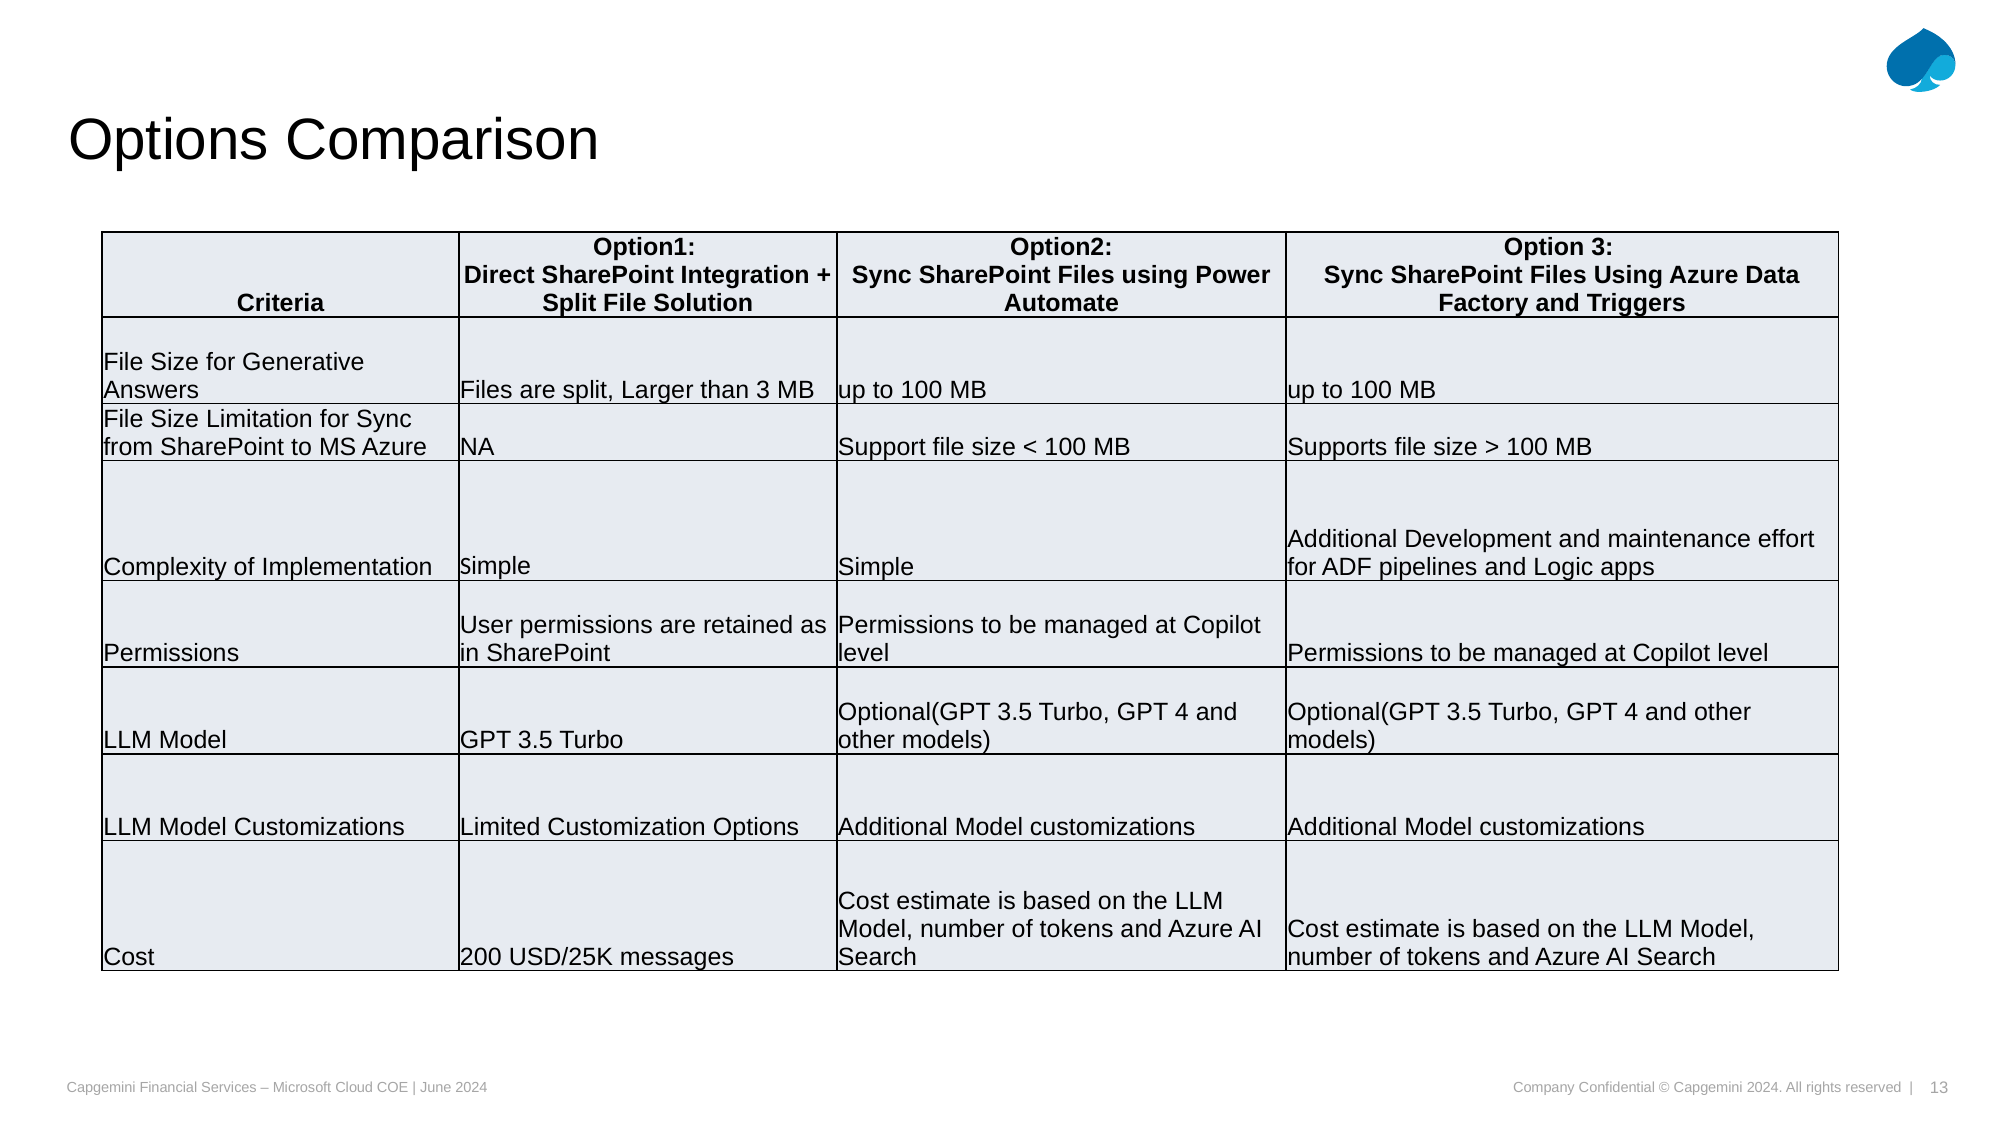

# Options Comparison
| Criteria | Option1: Direct SharePoint Integration + Split File Solution | Option2: Sync SharePoint Files using Power Automate | Option 3: Sync SharePoint Files Using Azure Data Factory and Triggers |
| --- | --- | --- | --- |
| File Size for Generative Answers | Files are split, Larger than 3 MB | up to 100 MB | up to 100 MB |
| File Size Limitation for Sync from SharePoint to MS Azure | NA | Support file size < 100 MB | Supports file size > 100 MB |
| Complexity of Implementation | Simple | Simple | Additional Development and maintenance effort for ADF pipelines and Logic apps |
| Permissions | User permissions are retained as in SharePoint | Permissions to be managed at Copilot level | Permissions to be managed at Copilot level |
| LLM Model | GPT 3.5 Turbo | Optional(GPT 3.5 Turbo, GPT 4 and other models) | Optional(GPT 3.5 Turbo, GPT 4 and other models) |
| LLM Model Customizations | Limited Customization Options | Additional Model customizations | Additional Model customizations |
| Cost | 200 USD/25K messages | Cost estimate is based on the LLM Model, number of tokens and Azure AI Search | Cost estimate is based on the LLM Model, number of tokens and Azure AI Search |